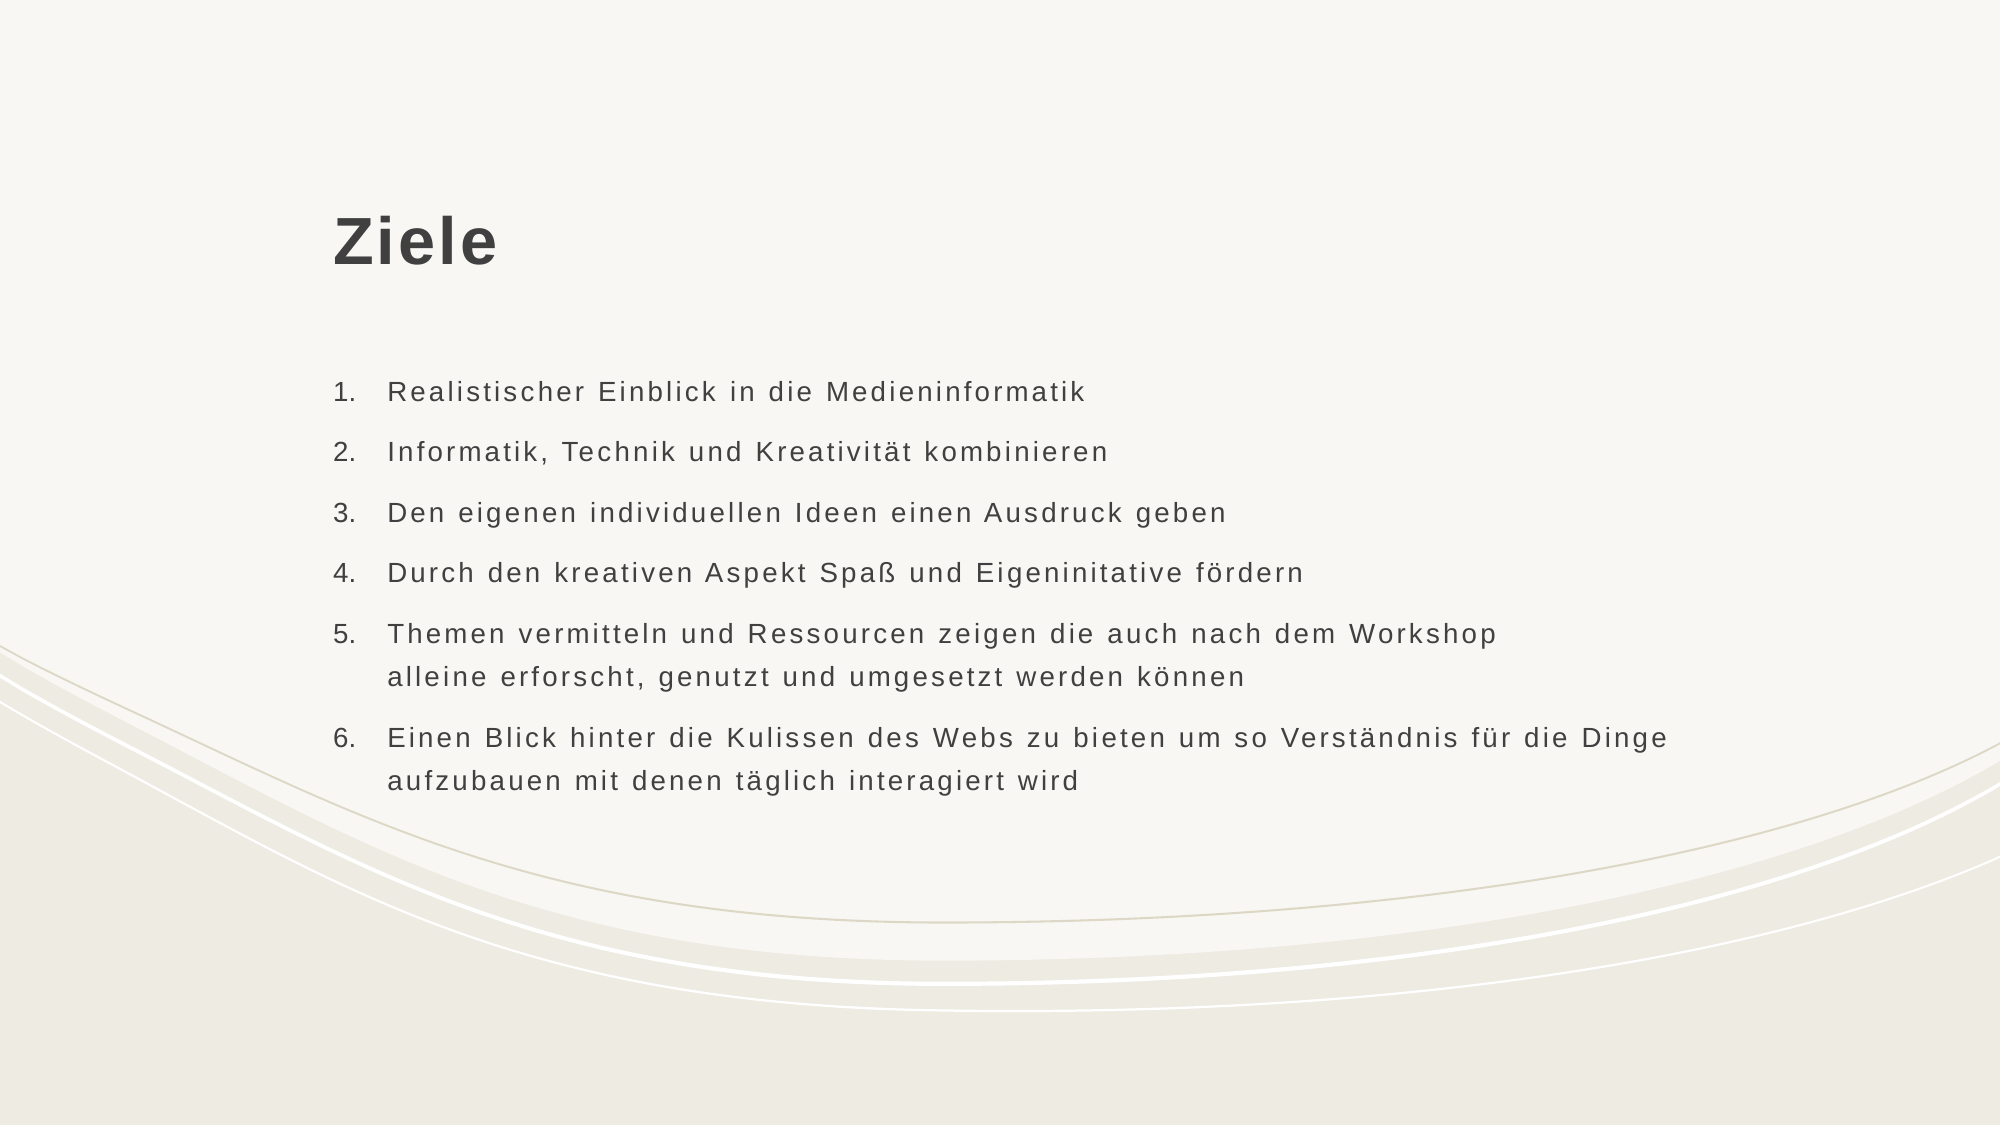

# Ziele
Realistischer Einblick in die Medieninformatik
Informatik, Technik und Kreativität kombinieren
Den eigenen individuellen Ideen einen Ausdruck geben
Durch den kreativen Aspekt Spaß und Eigeninitative fördern
Themen vermitteln und Ressourcen zeigen die auch nach dem Workshop alleine erforscht, genutzt und umgesetzt werden können
Einen Blick hinter die Kulissen des Webs zu bieten um so Verständnis für die Dinge aufzubauen mit denen täglich interagiert wird